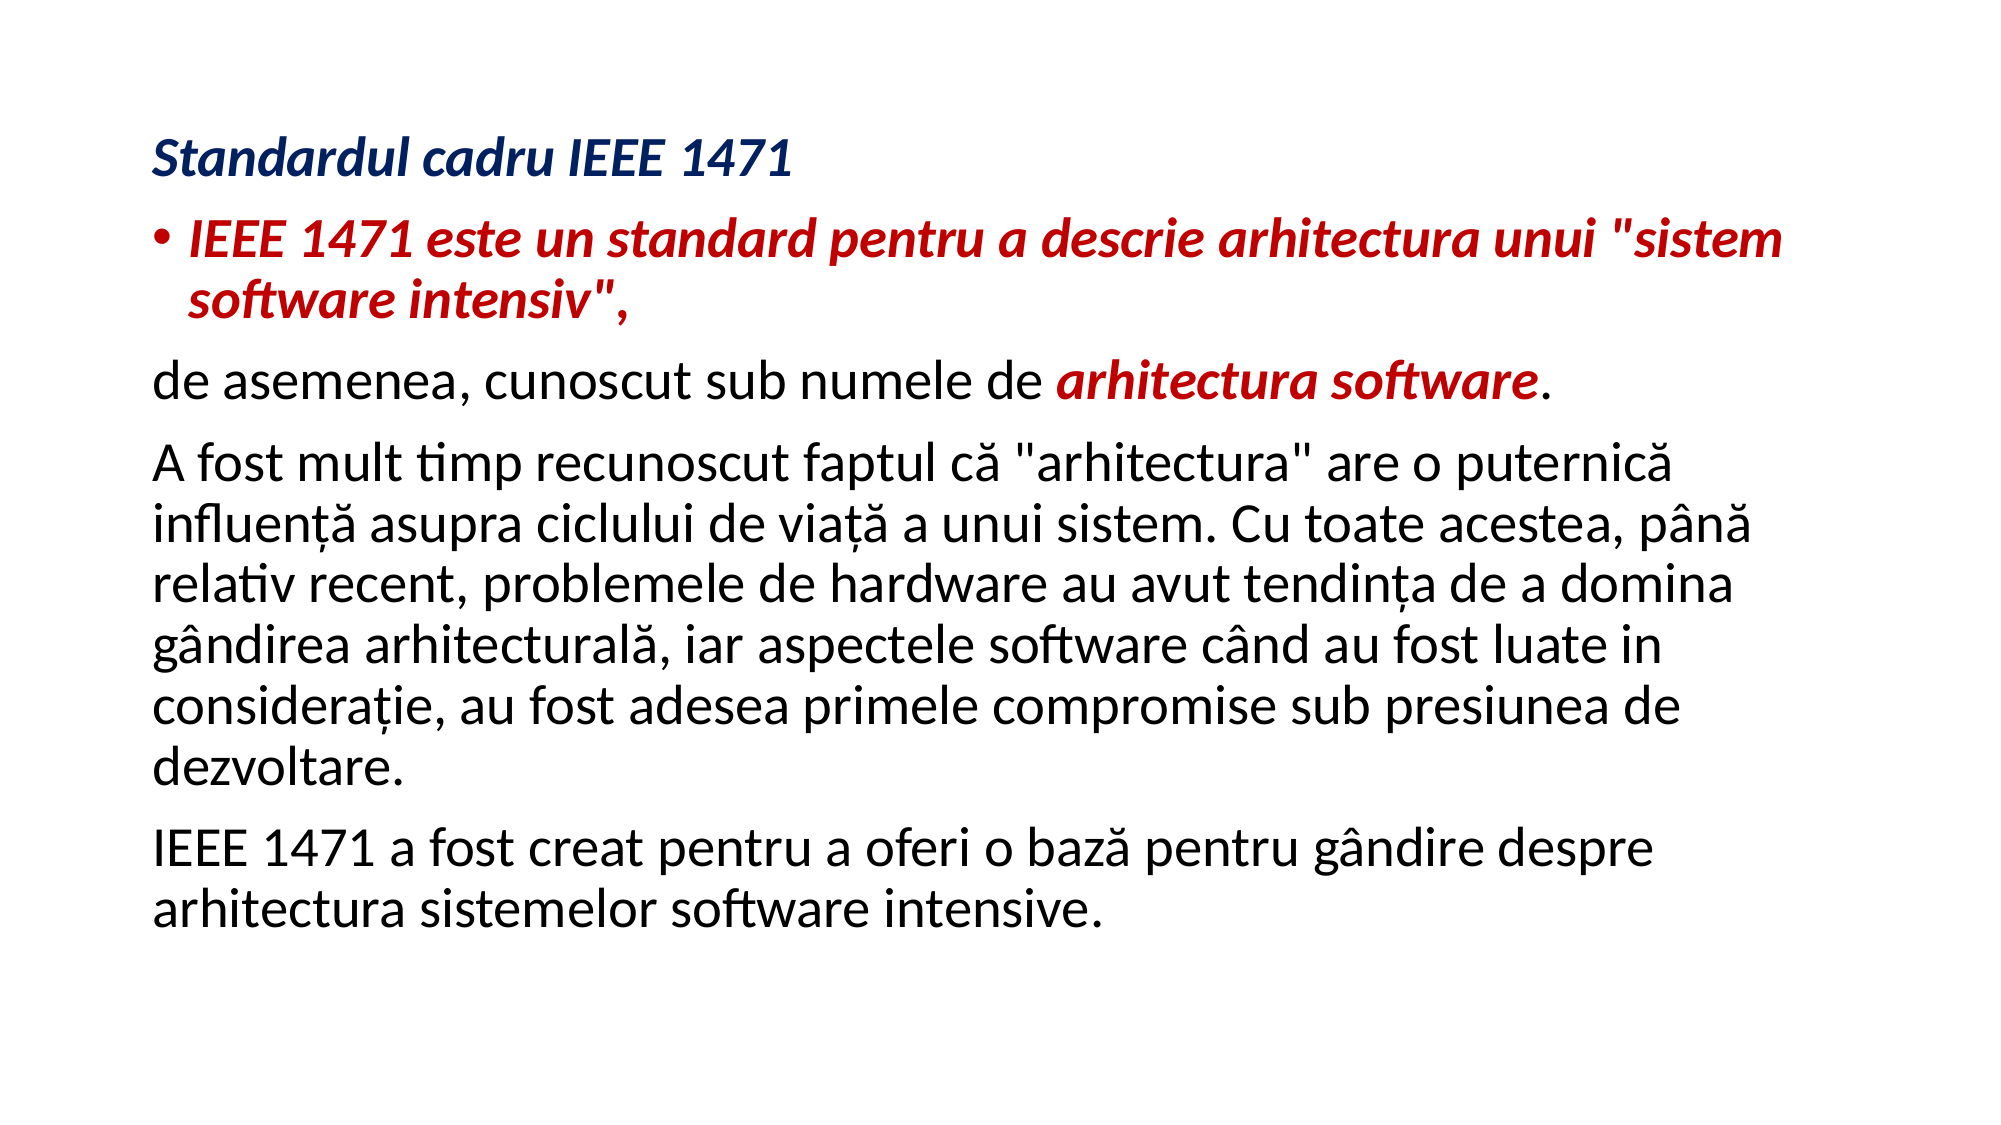

Standardul cadru IEEE 1471
IEEE 1471 este un standard pentru a descrie arhitectura unui "sistem software intensiv",
de asemenea, cunoscut sub numele de arhitectura software.
A fost mult timp recunoscut faptul că "arhitectura" are o puternică influenţă asupra ciclului de viaţă a unui sistem. Cu toate acestea, până relativ recent, problemele de hardware au avut tendinţa de a domina gândirea arhitecturală, iar aspectele software când au fost luate in consideraţie, au fost adesea primele compromise sub presiunea de dezvoltare.
IEEE 1471 a fost creat pentru a oferi o bază pentru gândire despre arhitectura sistemelor software intensive.